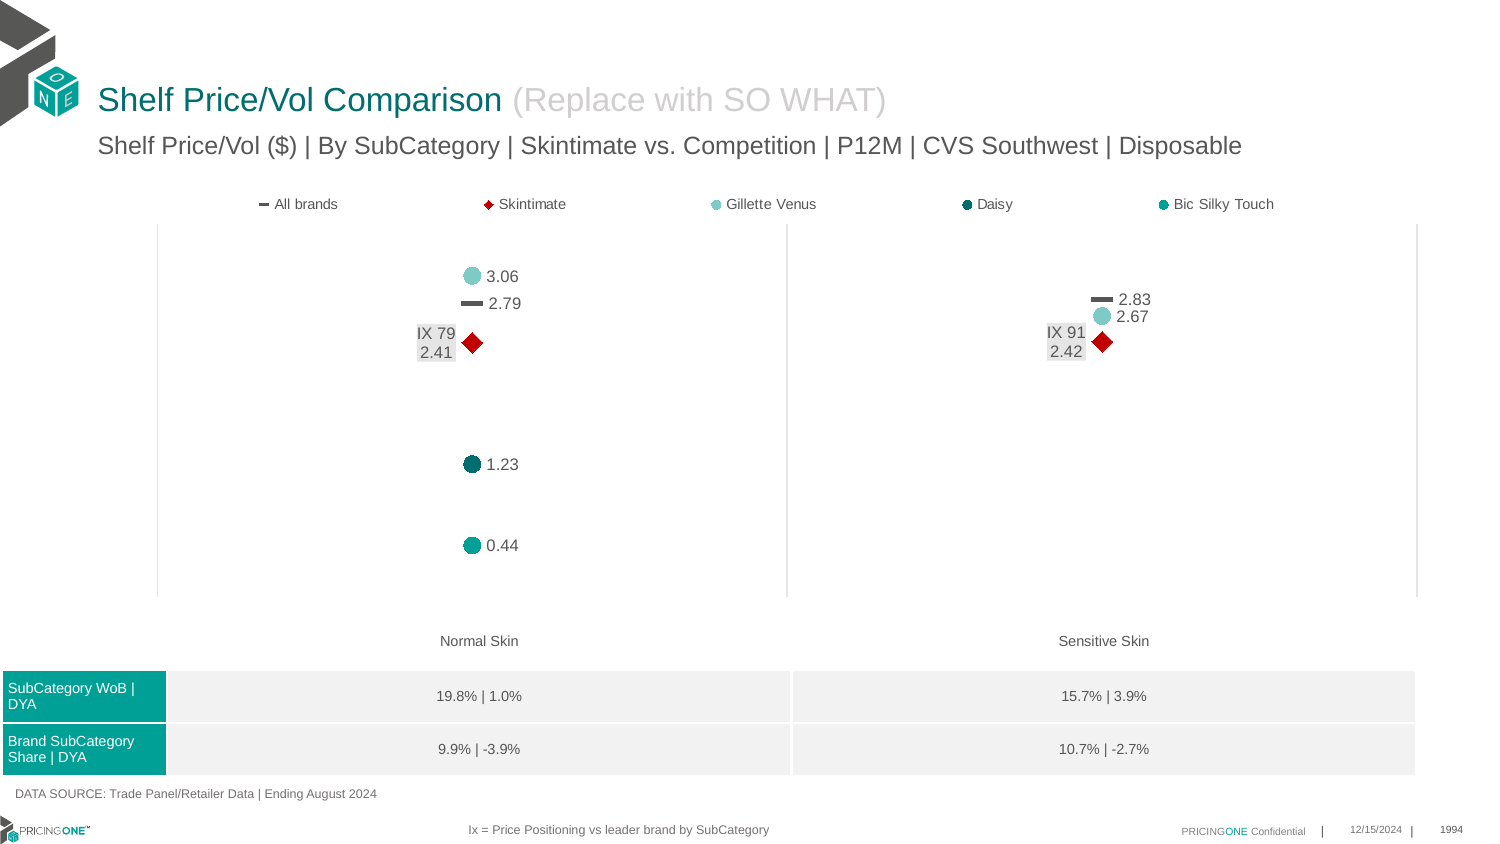

# Shelf Price/Vol Comparison (Replace with SO WHAT)
Shelf Price/Vol ($) | By SubCategory | Skintimate vs. Competition | P12M | CVS Southwest | Disposable

### Chart

| Category | All brands | Skintimate | Gillette Venus | Daisy | Bic Silky Touch |
|---|---|---|---|---|---|
| IX 79 | 2.79 | 2.41 | 3.06 | 1.23 | 0.44 |
| IX 91 | 2.83 | 2.42 | 2.67 | None | None |
|  | Normal Skin | Sensitive Skin |
| --- | --- | --- |
| SubCategory WoB | DYA | 19.8% | 1.0% | 15.7% | 3.9% |
| Brand SubCategory Share | DYA | 9.9% | -3.9% | 10.7% | -2.7% |
DATA SOURCE: Trade Panel/Retailer Data | Ending August 2024
Ix = Price Positioning vs leader brand by SubCategory
12/15/2024
1994